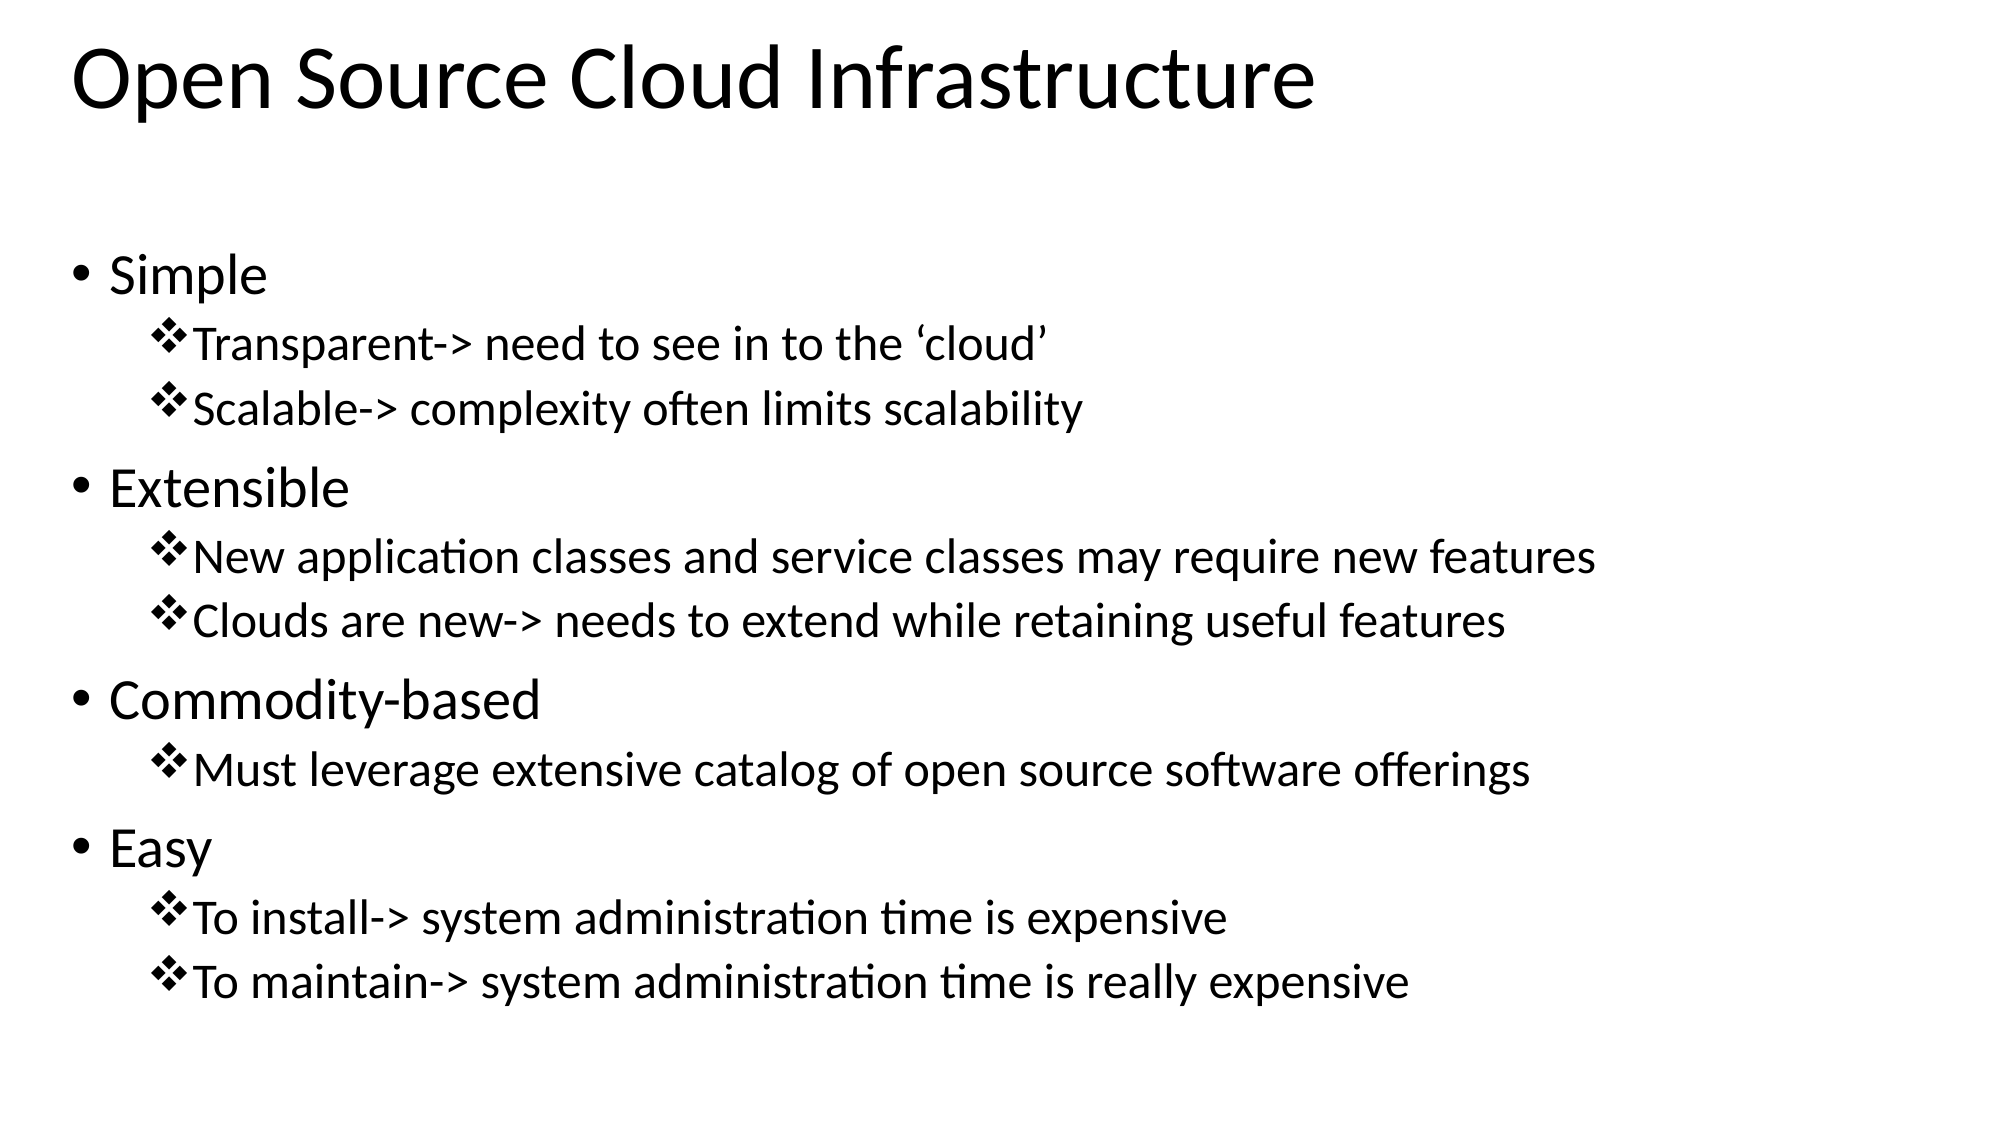

# Open Source Cloud Infrastructure
Simple
Transparent-> need to see in to the ‘cloud’
Scalable-> complexity often limits scalability
Extensible
New application classes and service classes may require new features
Clouds are new-> needs to extend while retaining useful features
Commodity-based
Must leverage extensive catalog of open source software offerings
Easy
To install-> system administration time is expensive
To maintain-> system administration time is really expensive